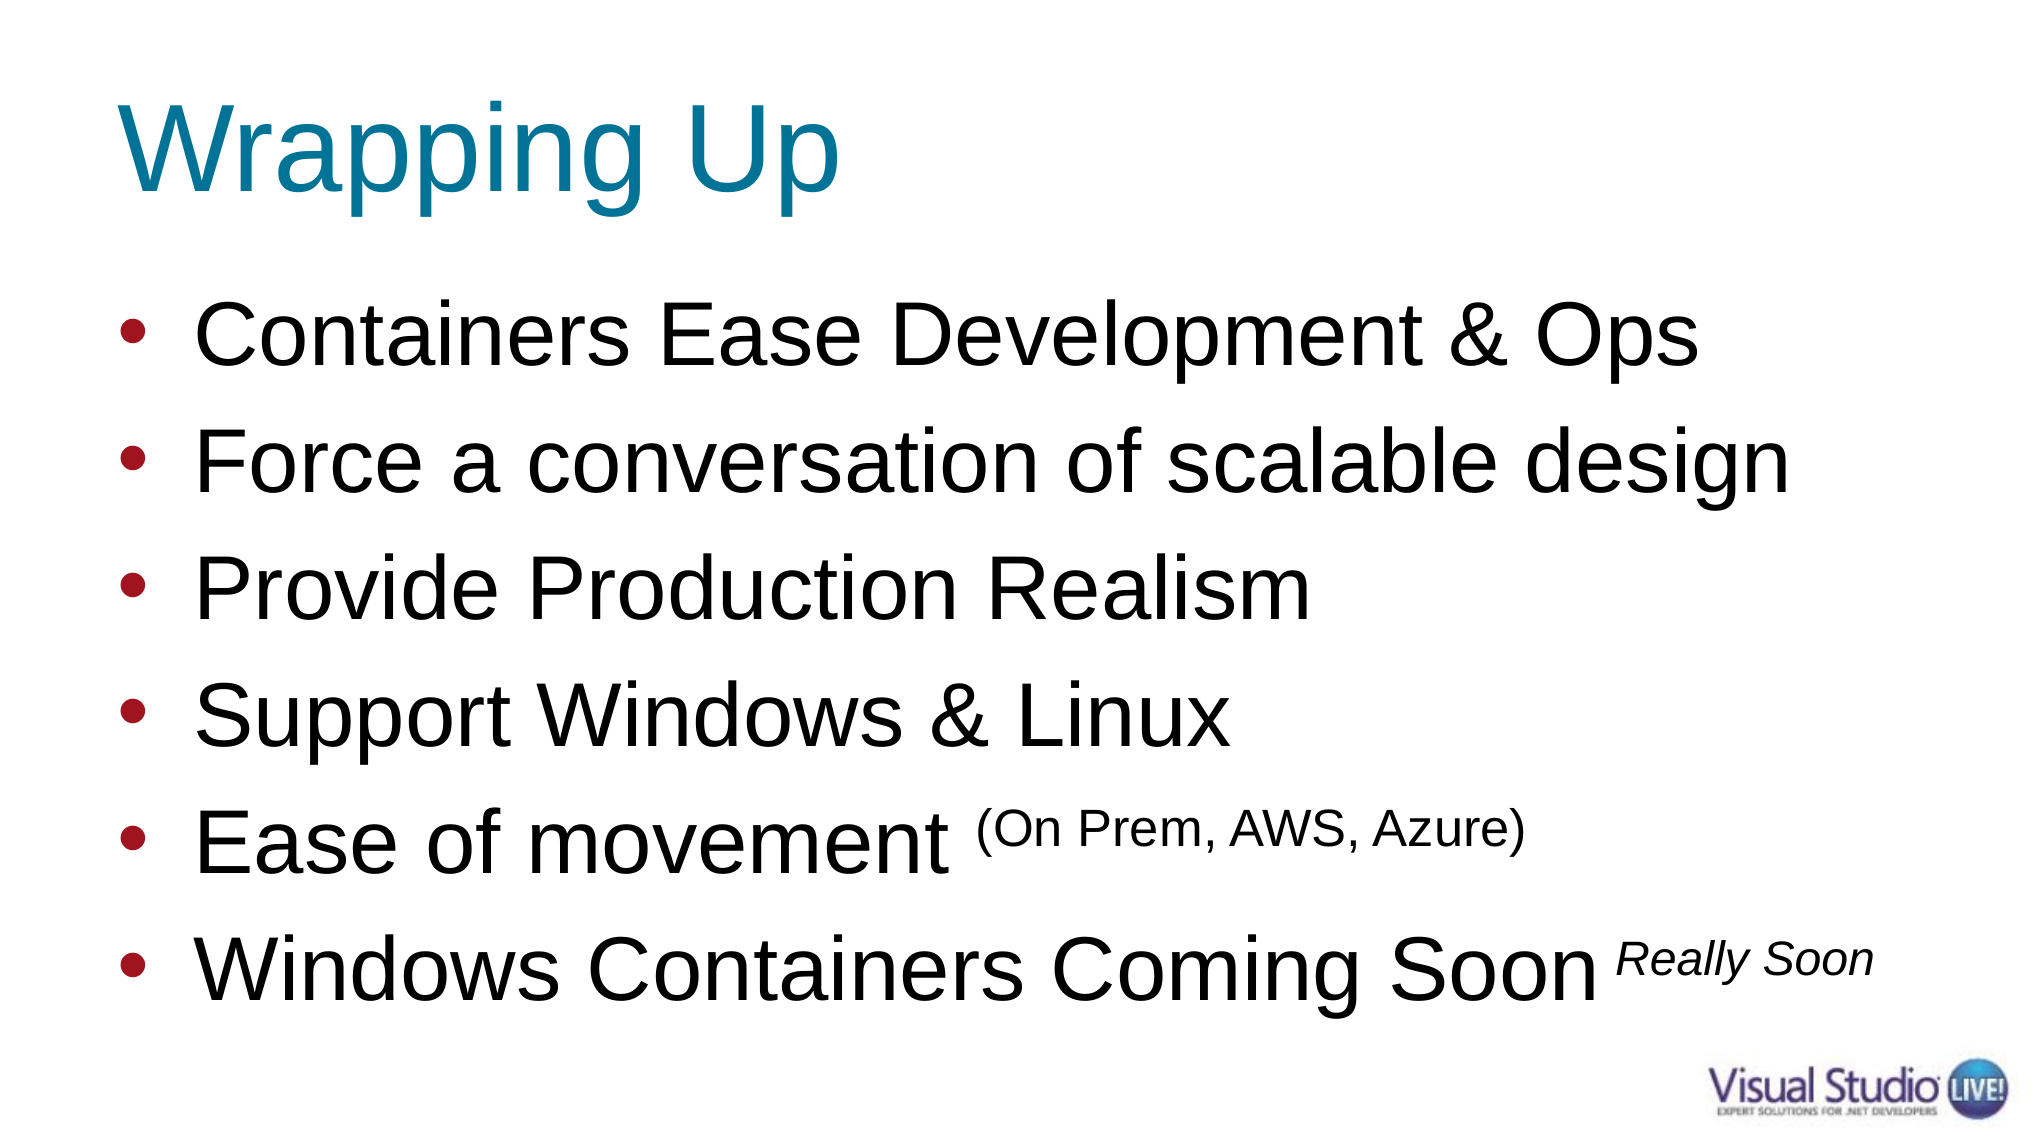

# Wrapping Up
Containers Ease Development & Ops
Force a conversation of scalable design
Provide Production Realism
Support Windows & Linux
Ease of movement (On Prem, AWS, Azure)
Windows Containers Coming Soon Really Soon